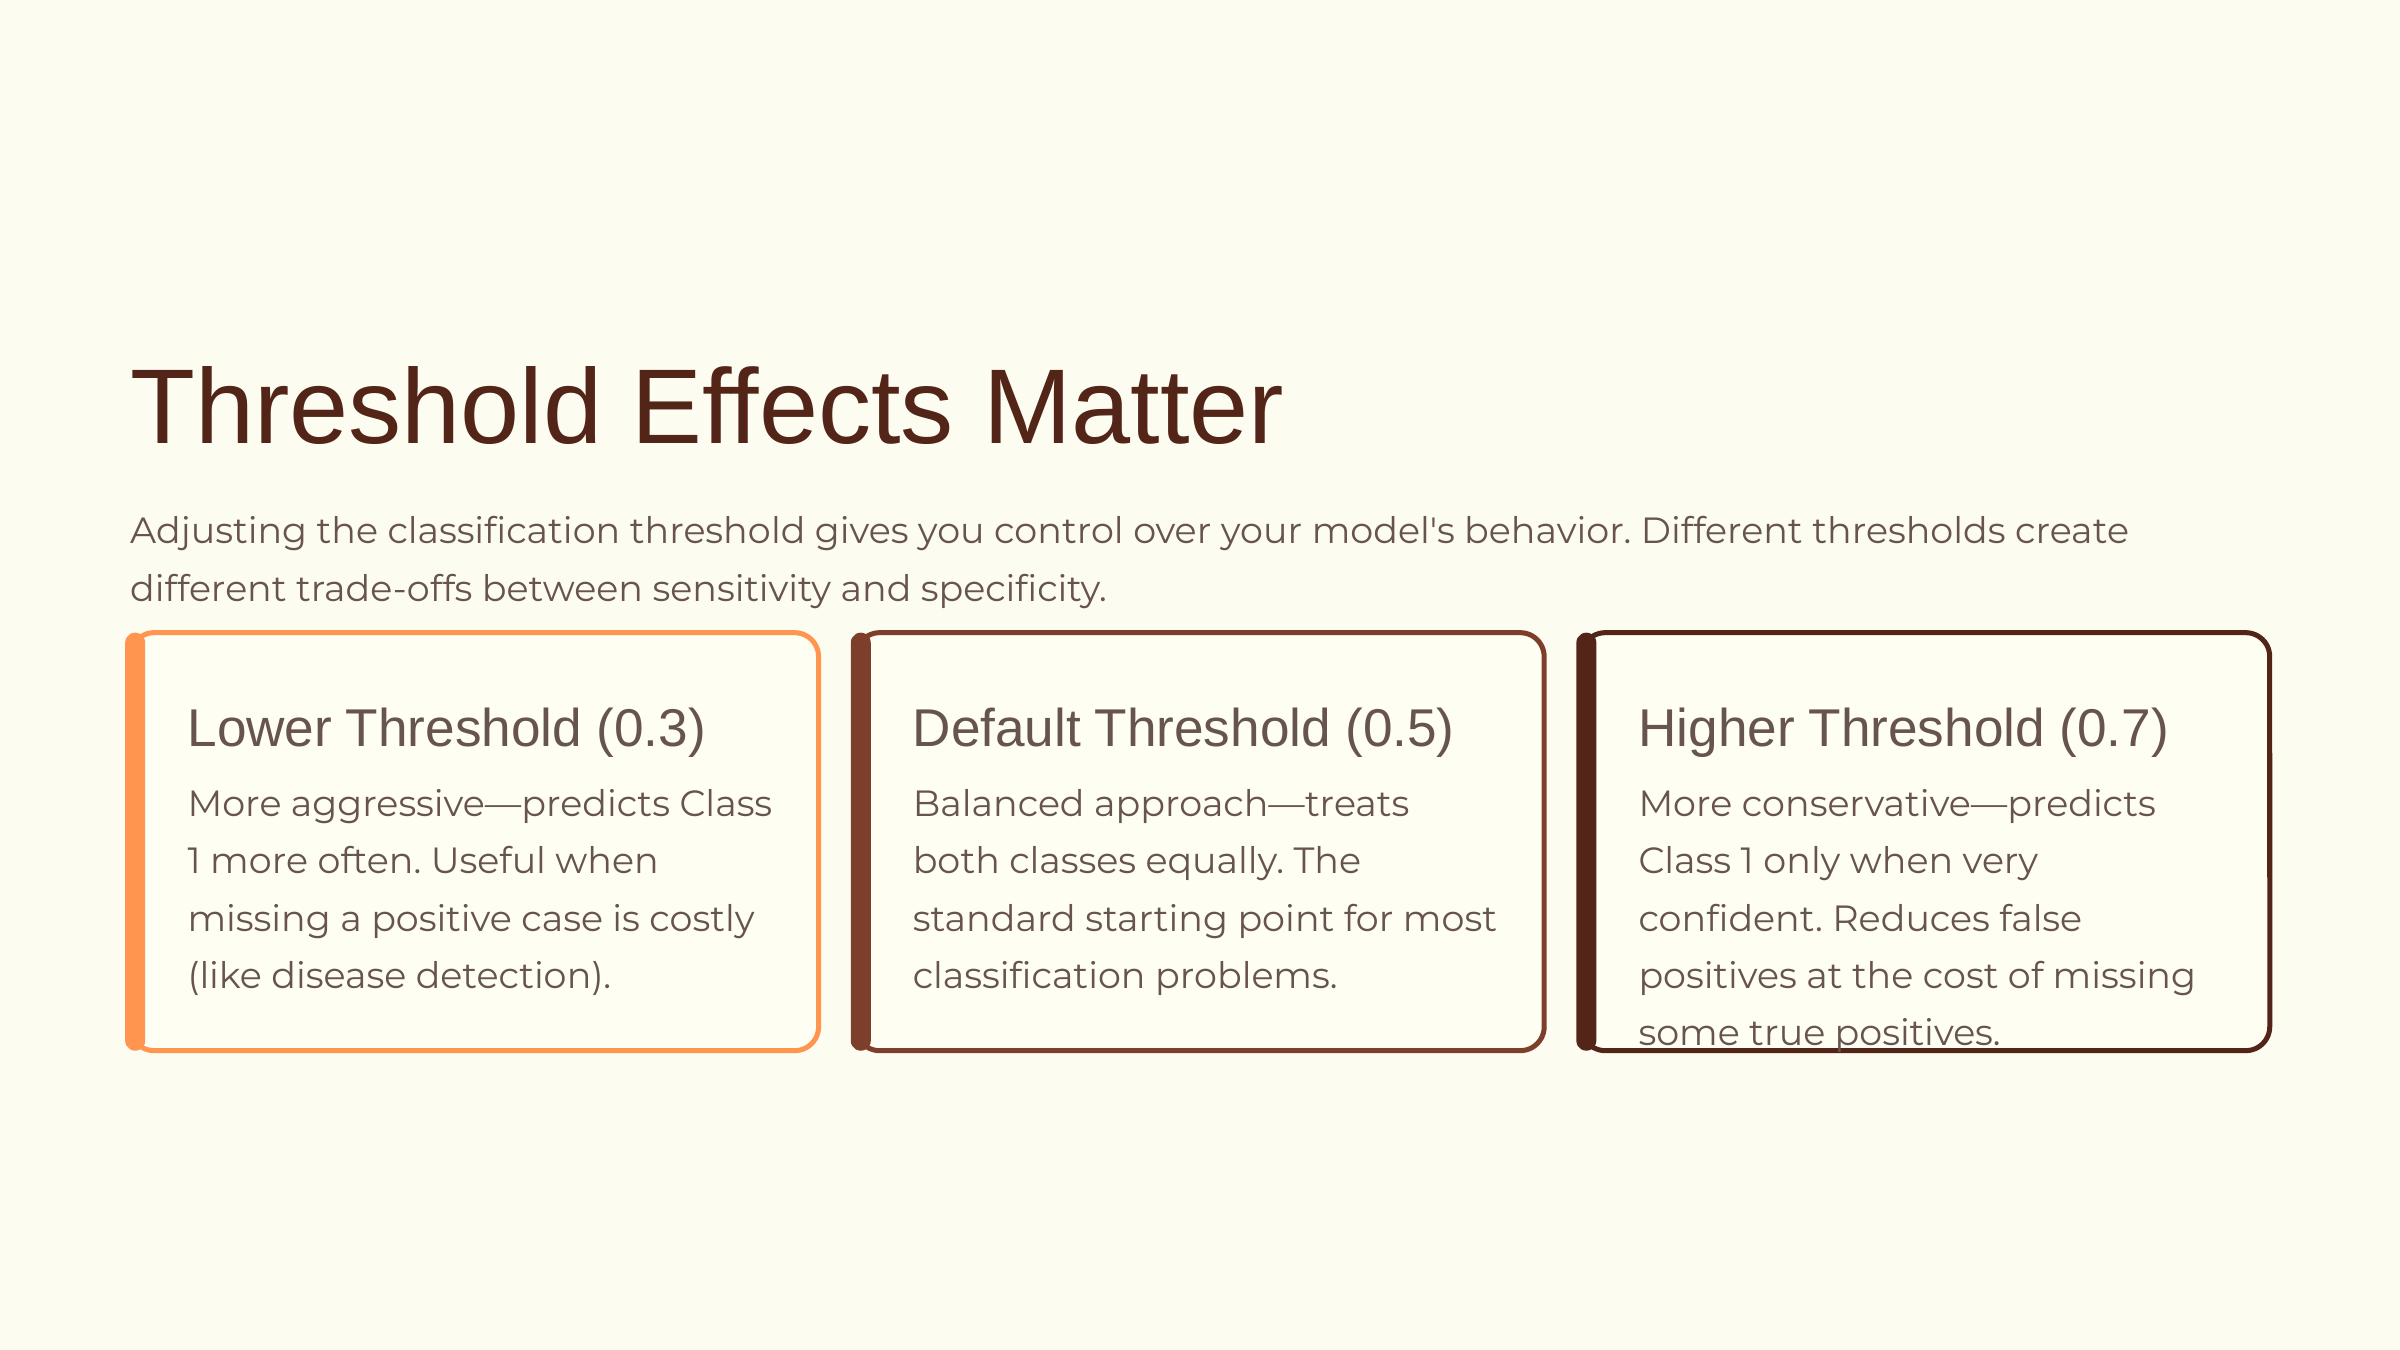

Threshold Effects Matter
Adjusting the classification threshold gives you control over your model's behavior. Different thresholds create different trade-offs between sensitivity and specificity.

Lower Threshold (0.3)
Default Threshold (0.5)
Higher Threshold (0.7)
More aggressive—predicts Class 1 more often. Useful when missing a positive case is costly (like disease detection).
Balanced approach—treats both classes equally. The standard starting point for most classification problems.
More conservative—predicts Class 1 only when very confident. Reduces false positives at the cost of missing some true positives.